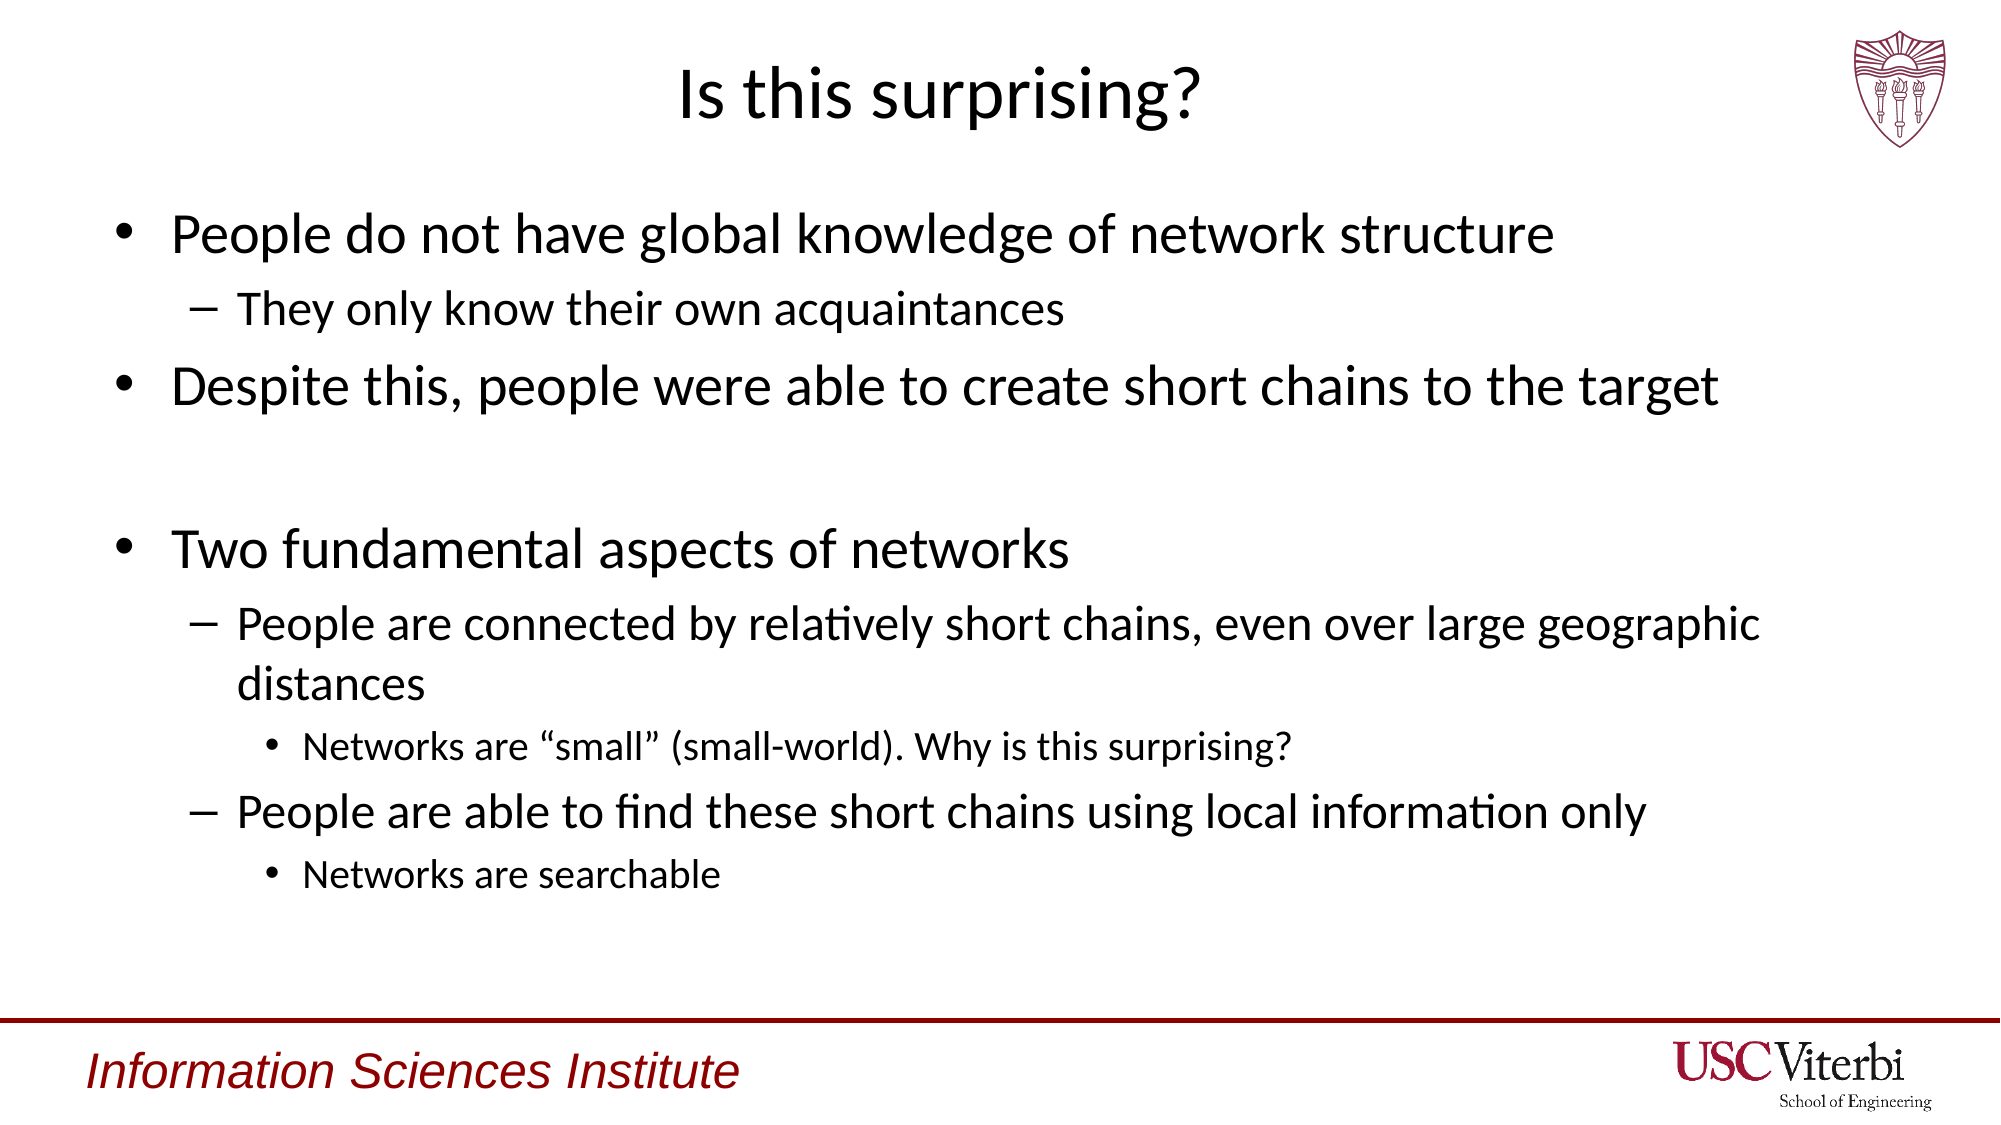

# Is this surprising?
People do not have global knowledge of network structure
They only know their own acquaintances
Despite this, people were able to create short chains to the target

Two fundamental aspects of networks
People are connected by relatively short chains, even over large geographic distances
Networks are “small” (small-world). Why is this surprising?
People are able to find these short chains using local information only
Networks are searchable